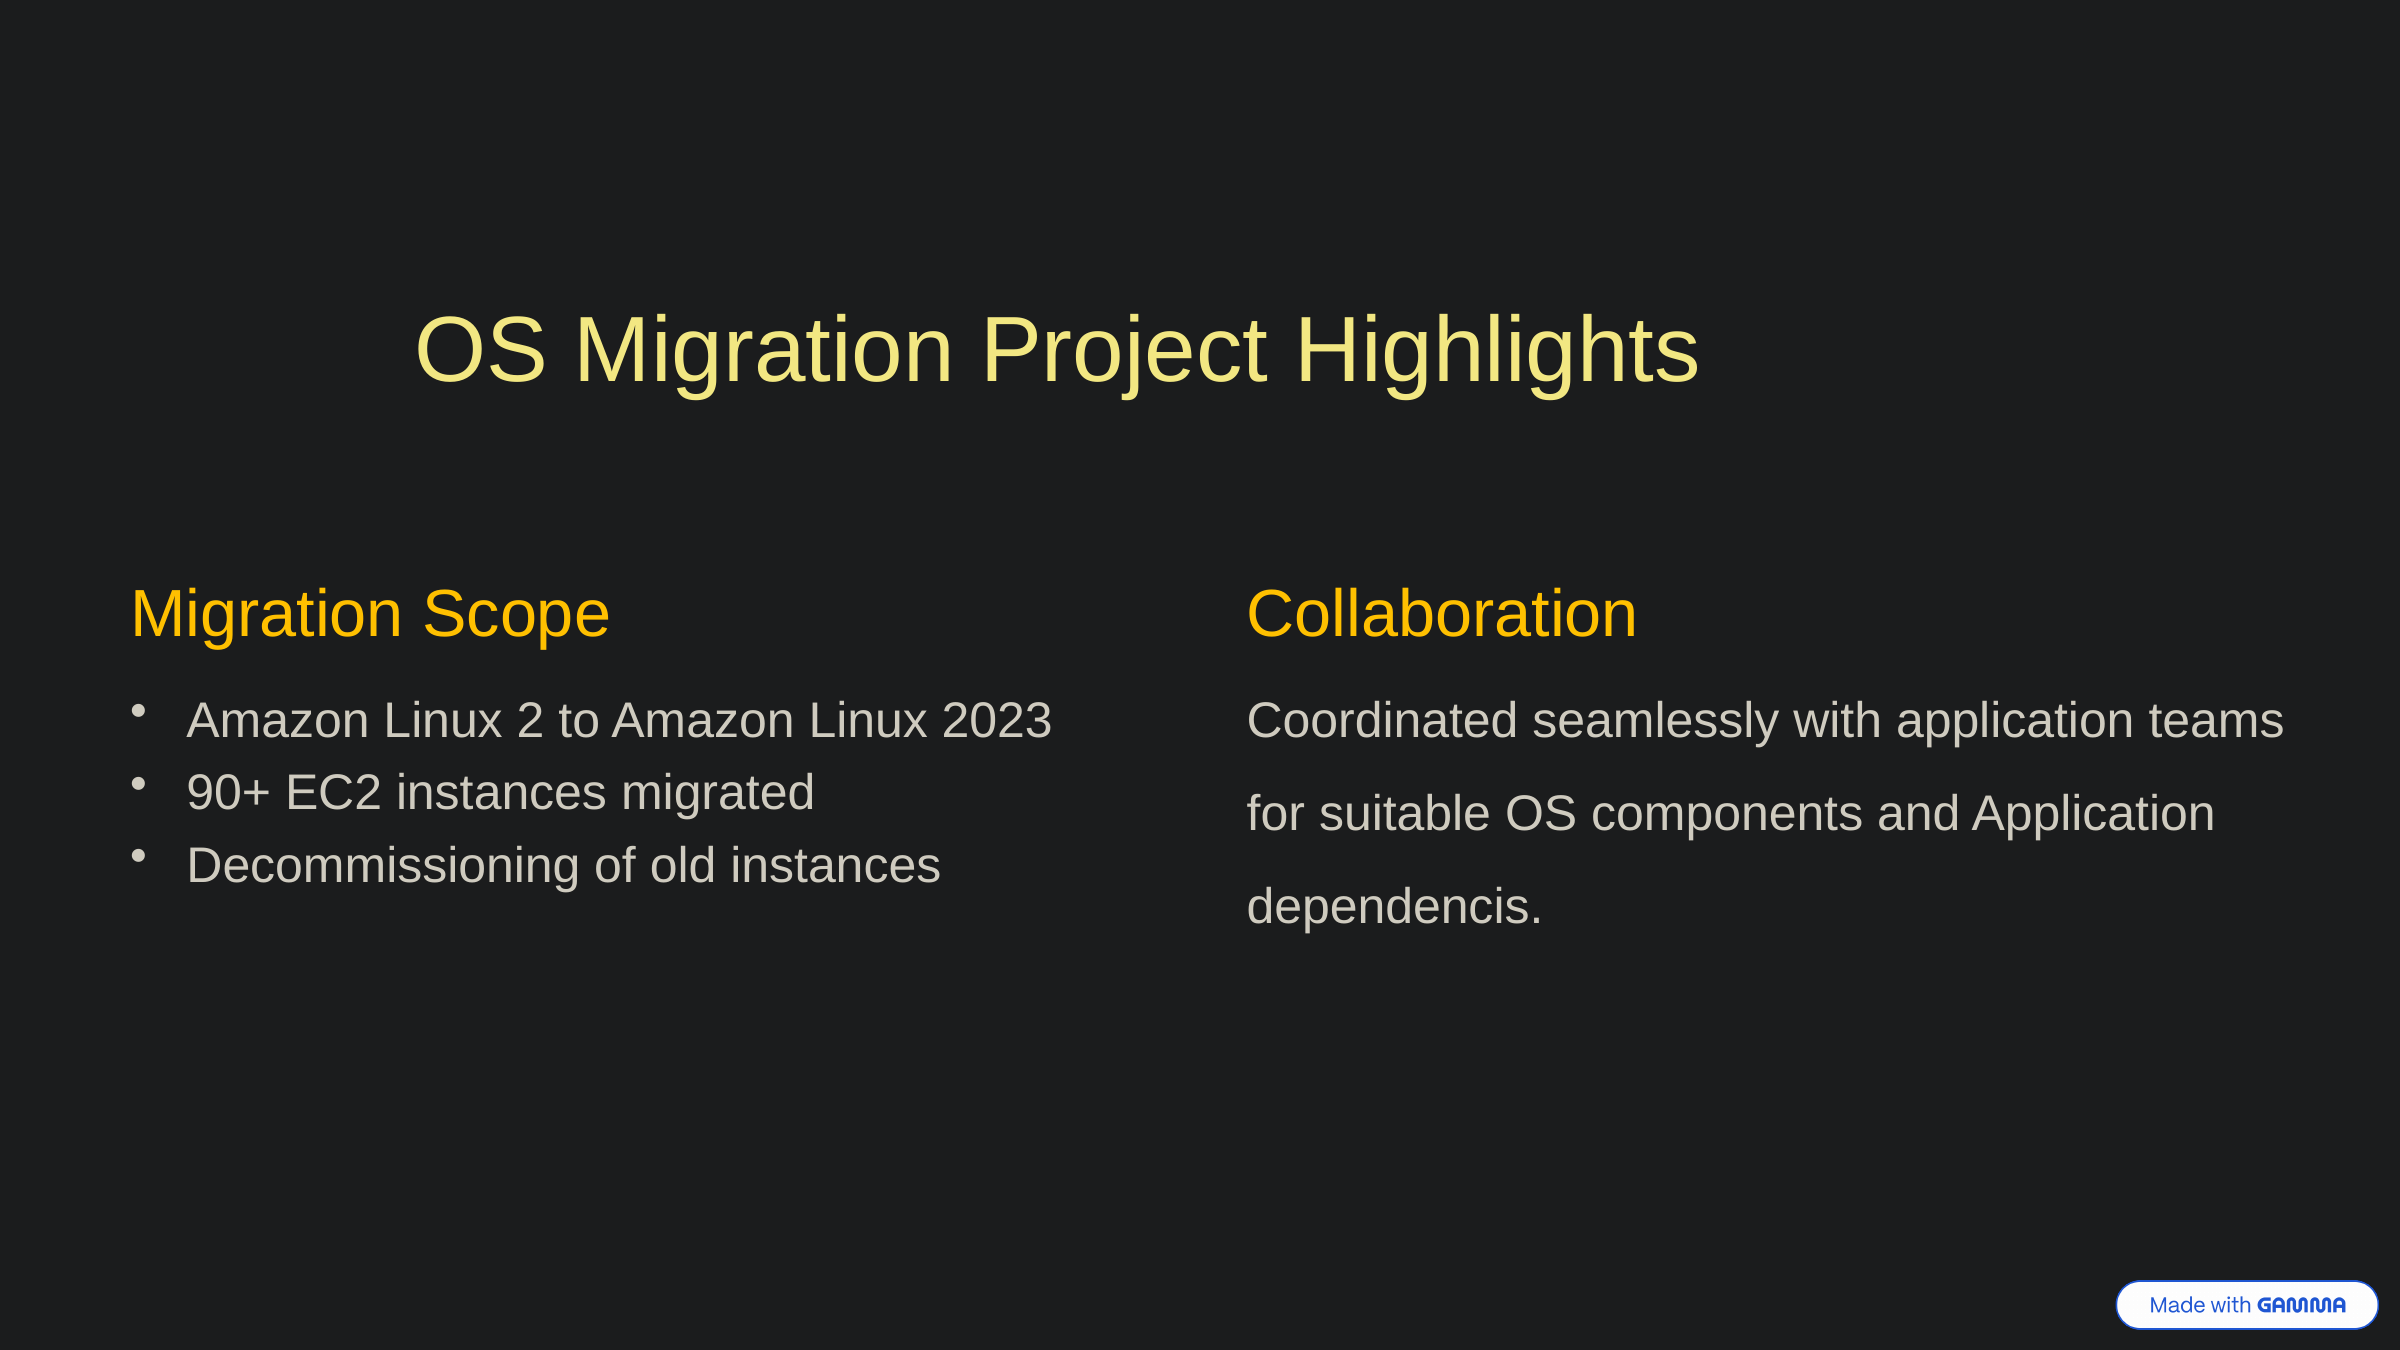

OS Migration Project Highlights
Migration Scope
Collaboration
Amazon Linux 2 to Amazon Linux 2023
Coordinated seamlessly with application teams
90+ EC2 instances migrated
for suitable OS components and Application
Decommissioning of old instances
dependencis.